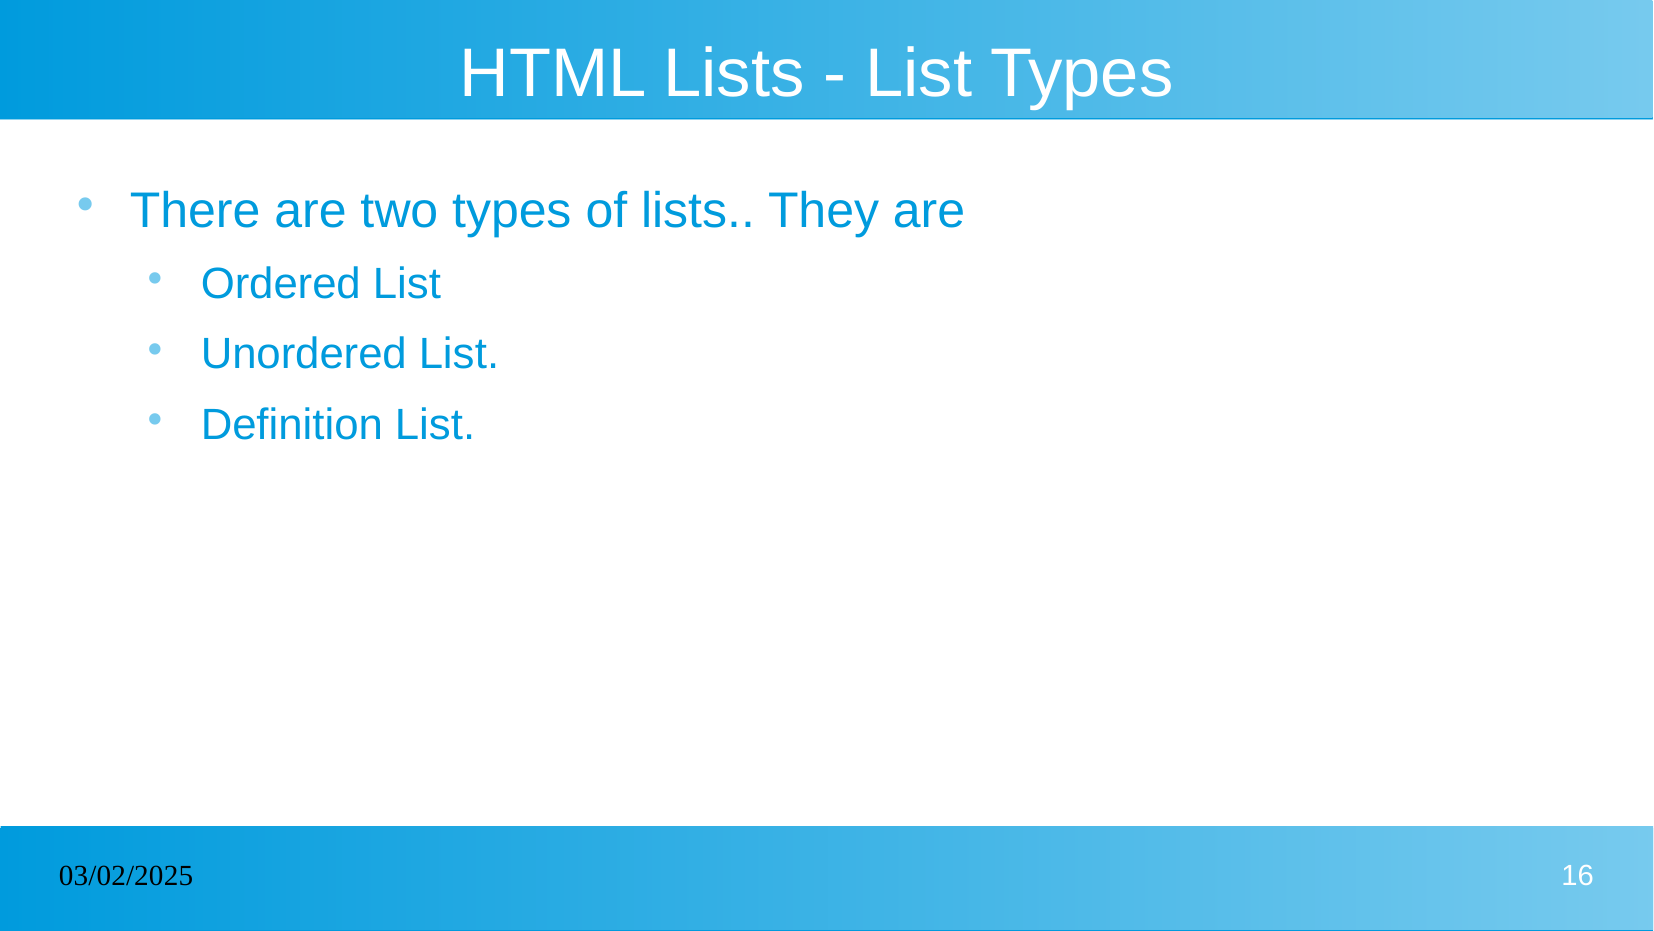

# HTML Lists - List Types
There are two types of lists.. They are
Ordered List
Unordered List.
Definition List.
03/02/2025
16